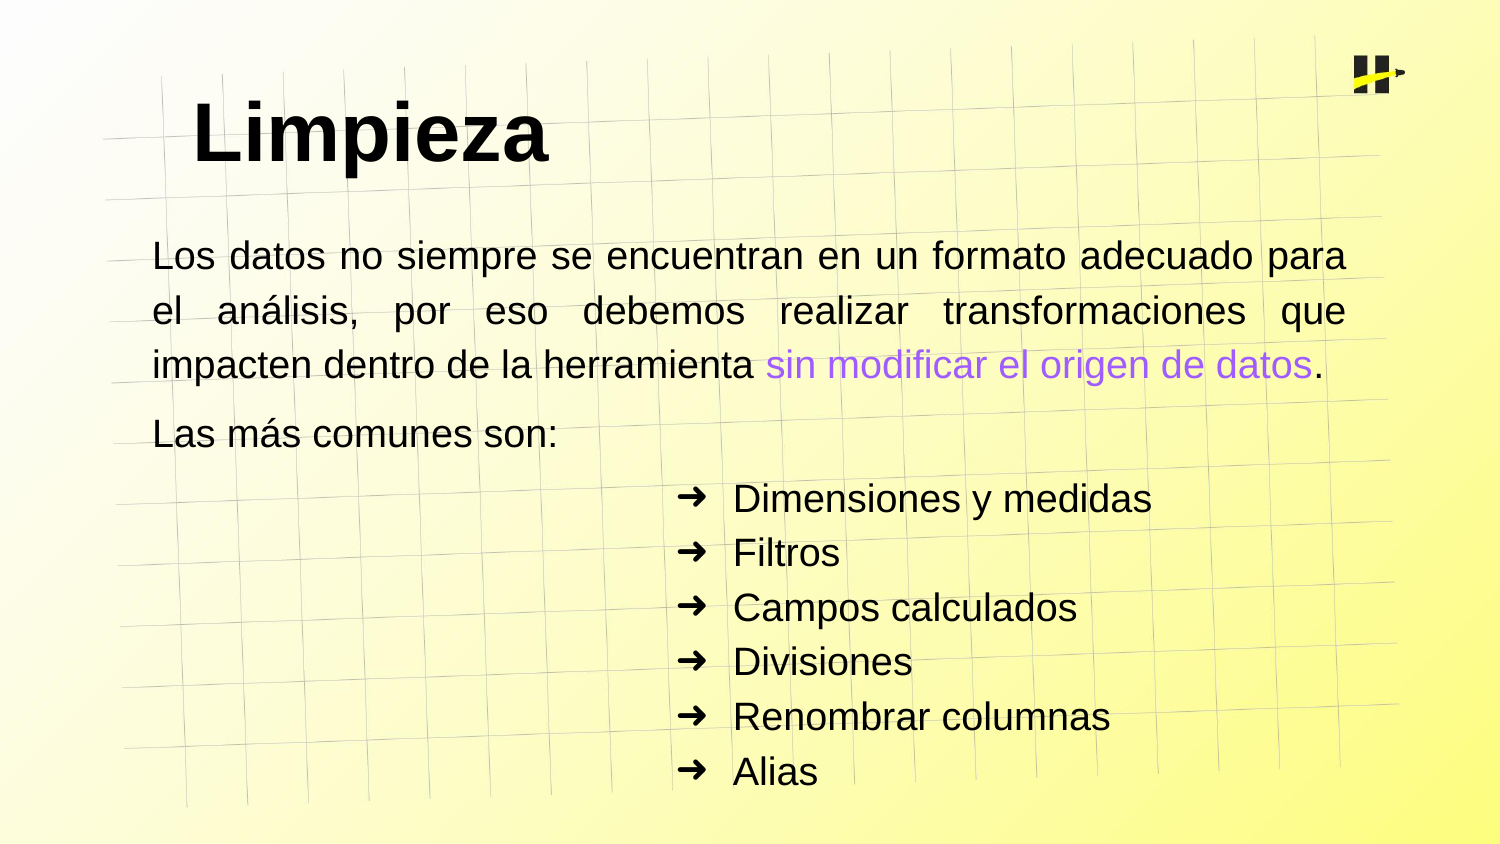

Limpieza
Los datos no siempre se encuentran en un formato adecuado para el análisis, por eso debemos realizar transformaciones que impacten dentro de la herramienta sin modificar el origen de datos.
Las más comunes son:
Dimensiones y medidas
Filtros
Campos calculados
Divisiones
Renombrar columnas
Alias